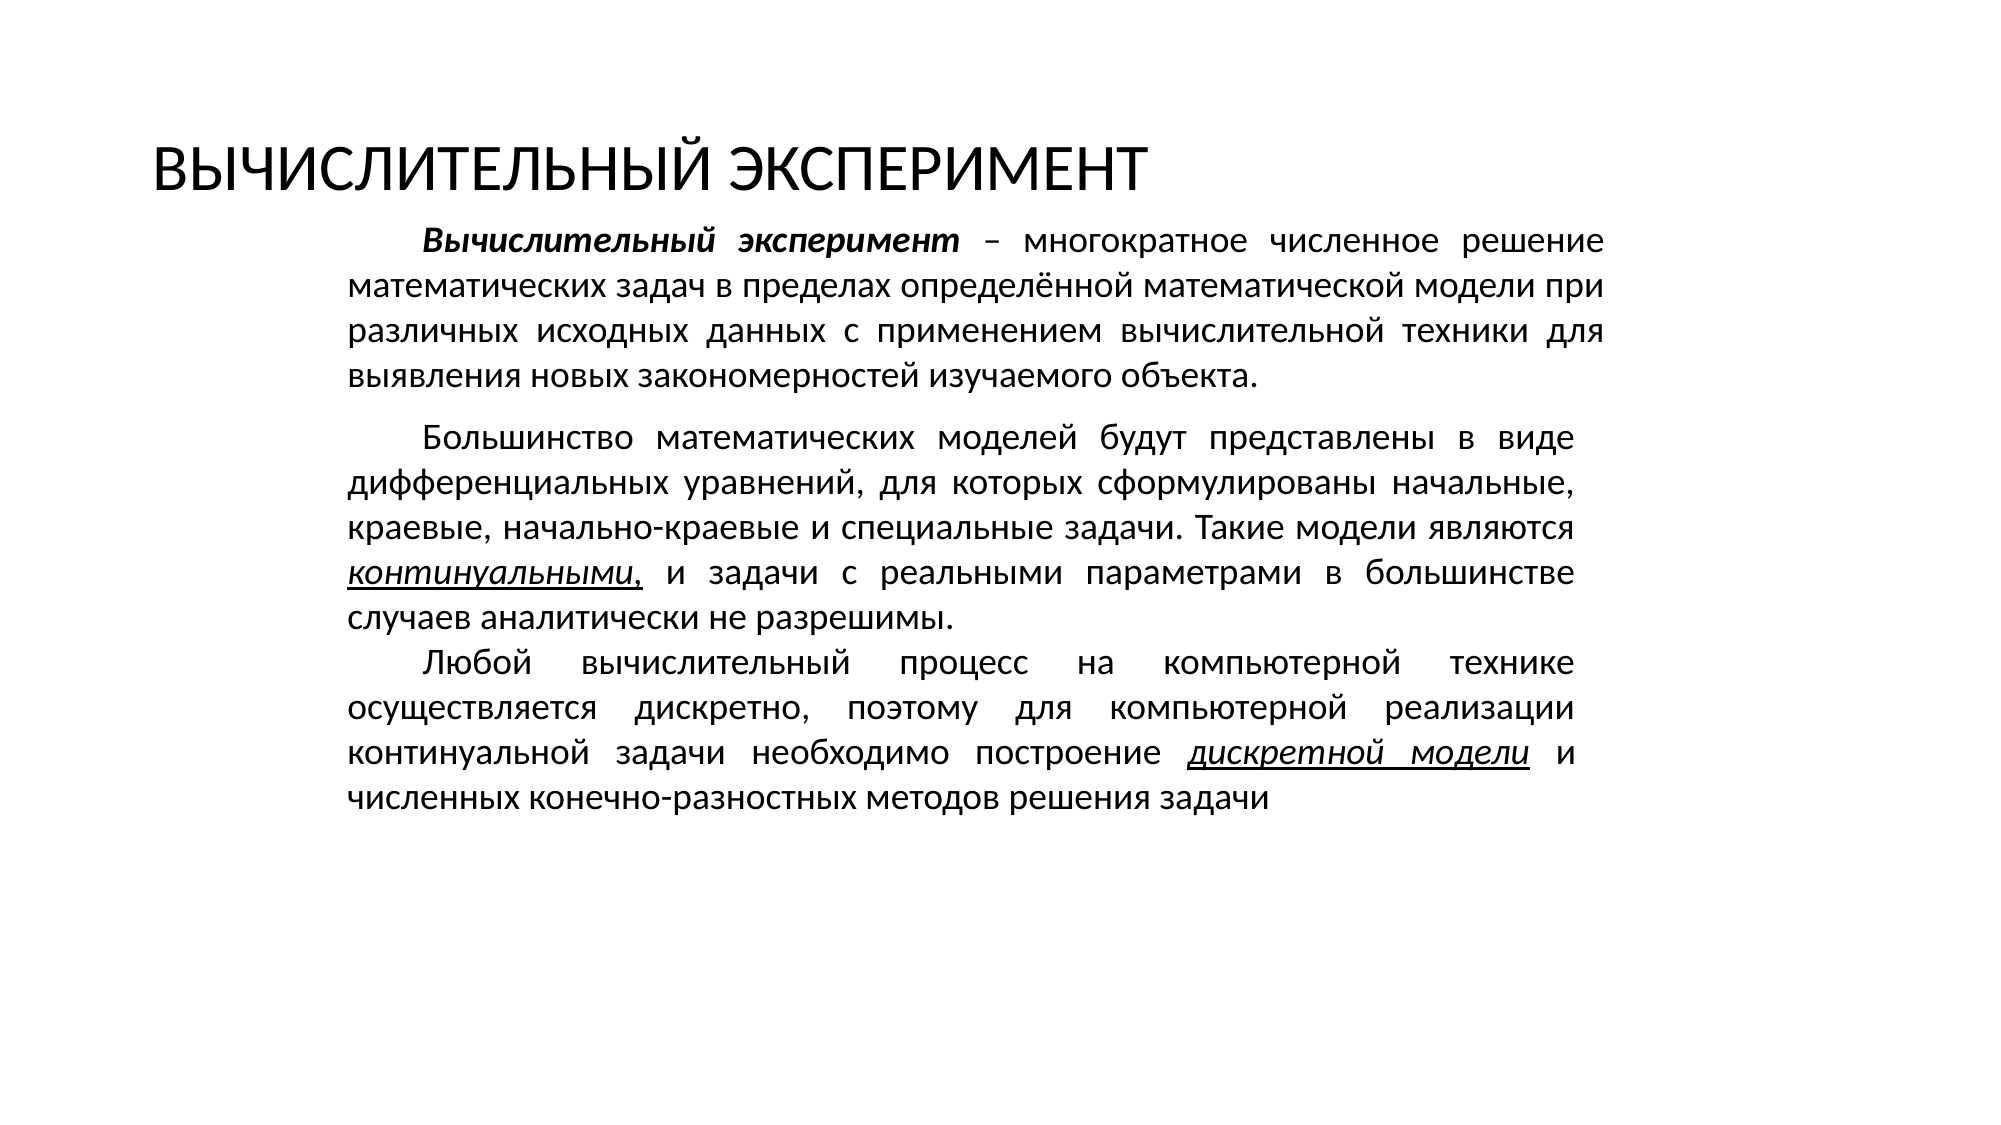

# ВЫЧИСЛИТЕЛЬНЫЙ ЭКСПЕРИМЕНТ
Вычислительный эксперимент – многократное численное решение математических задач в пределах определённой математической модели при различных исходных данных с применением вычислительной техники для выявления новых закономерностей изучаемого объекта.
Большинство математических моделей будут представлены в виде дифференциальных уравнений, для которых сформулированы начальные, краевые, начально-краевые и специальные задачи. Такие модели являются континуальными, и задачи с реальными параметрами в большинстве случаев аналитически не разрешимы.
Любой вычислительный процесс на компьютерной технике осуществляется дискретно, поэтому для компьютерной реализации континуальной задачи необходимо построение дискретной модели и численных конечно-разностных методов решения задачи